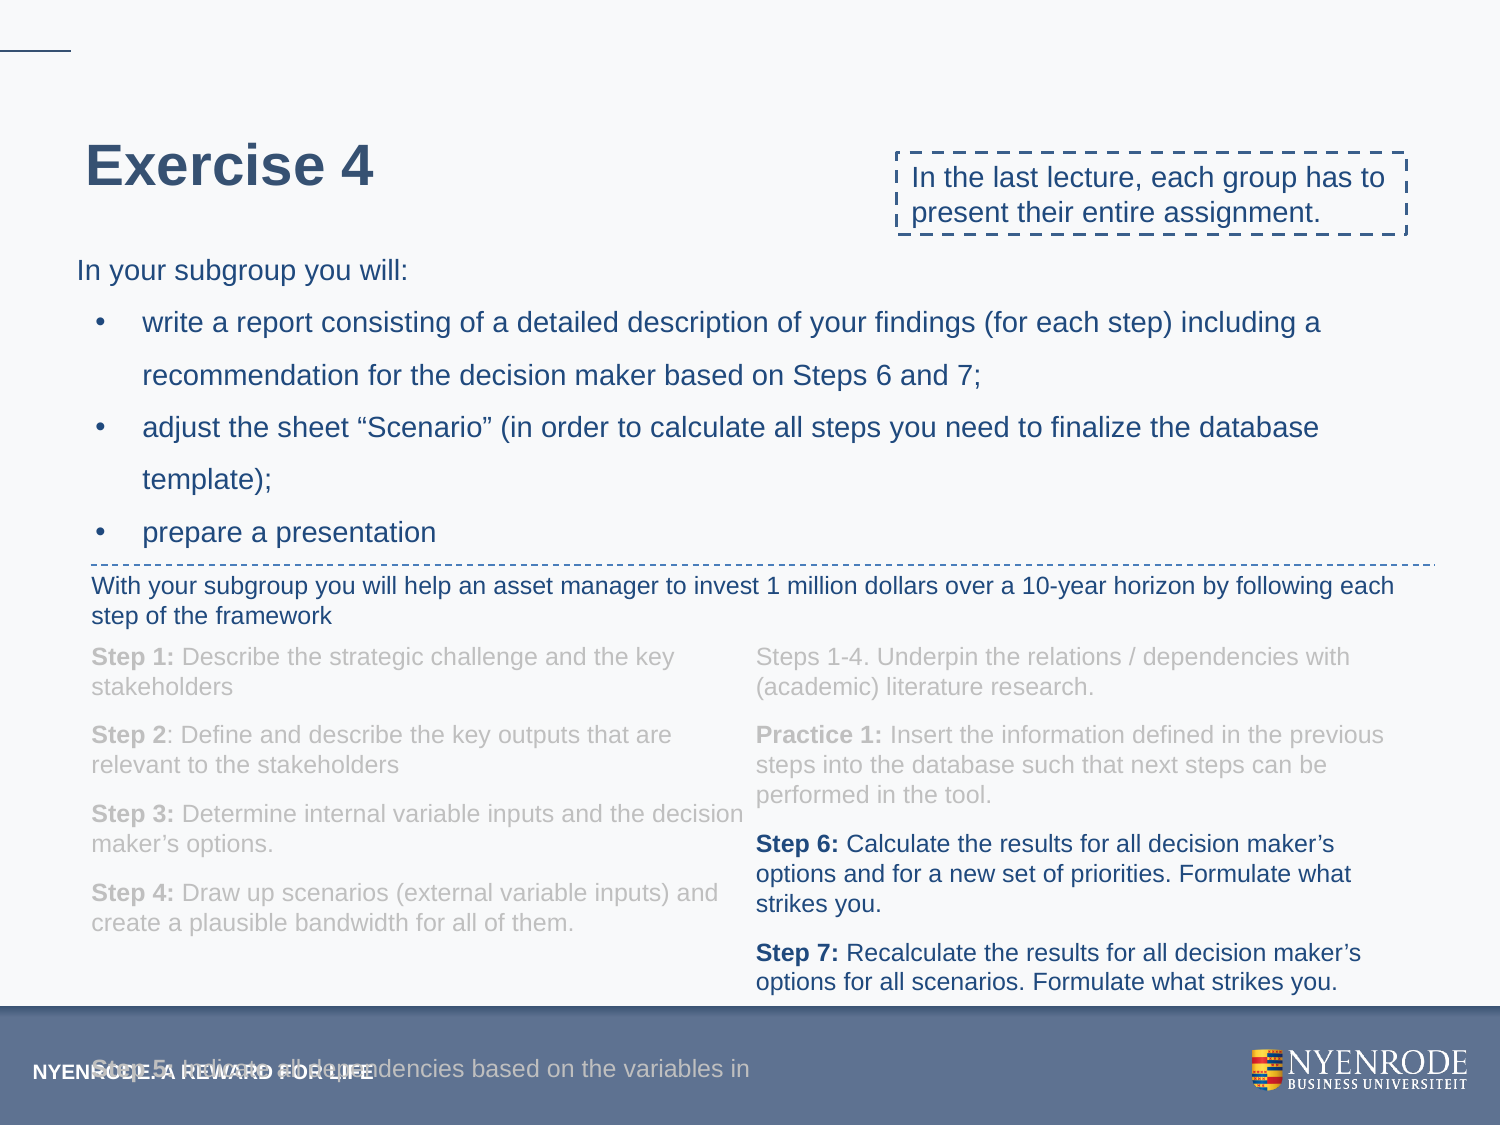

Exercise 4
In the last lecture, each group has to present their entire assignment.
In your subgroup you will:
write a report consisting of a detailed description of your findings (for each step) including a recommendation for the decision maker based on Steps 6 and 7;
adjust the sheet “Scenario” (in order to calculate all steps you need to finalize the database template);
prepare a presentation

With your subgroup you will help an asset manager to invest 1 million dollars over a 10-year horizon by following each step of the framework
Step 1: Describe the strategic challenge and the key stakeholders
Step 2: Define and describe the key outputs that are relevant to the stakeholders
Step 3: Determine internal variable inputs and the decision maker’s options.
Step 4: Draw up scenarios (external variable inputs) and create a plausible bandwidth for all of them.

Step 5: Indicate all dependencies based on the variables in Steps 1-4. Underpin the relations / dependencies with (academic) literature research.
Practice 1: Insert the information defined in the previous steps into the database such that next steps can be performed in the tool.
Step 6: Calculate the results for all decision maker’s options and for a new set of priorities. Formulate what strikes you.
Step 7: Recalculate the results for all decision maker’s options for all scenarios. Formulate what strikes you.